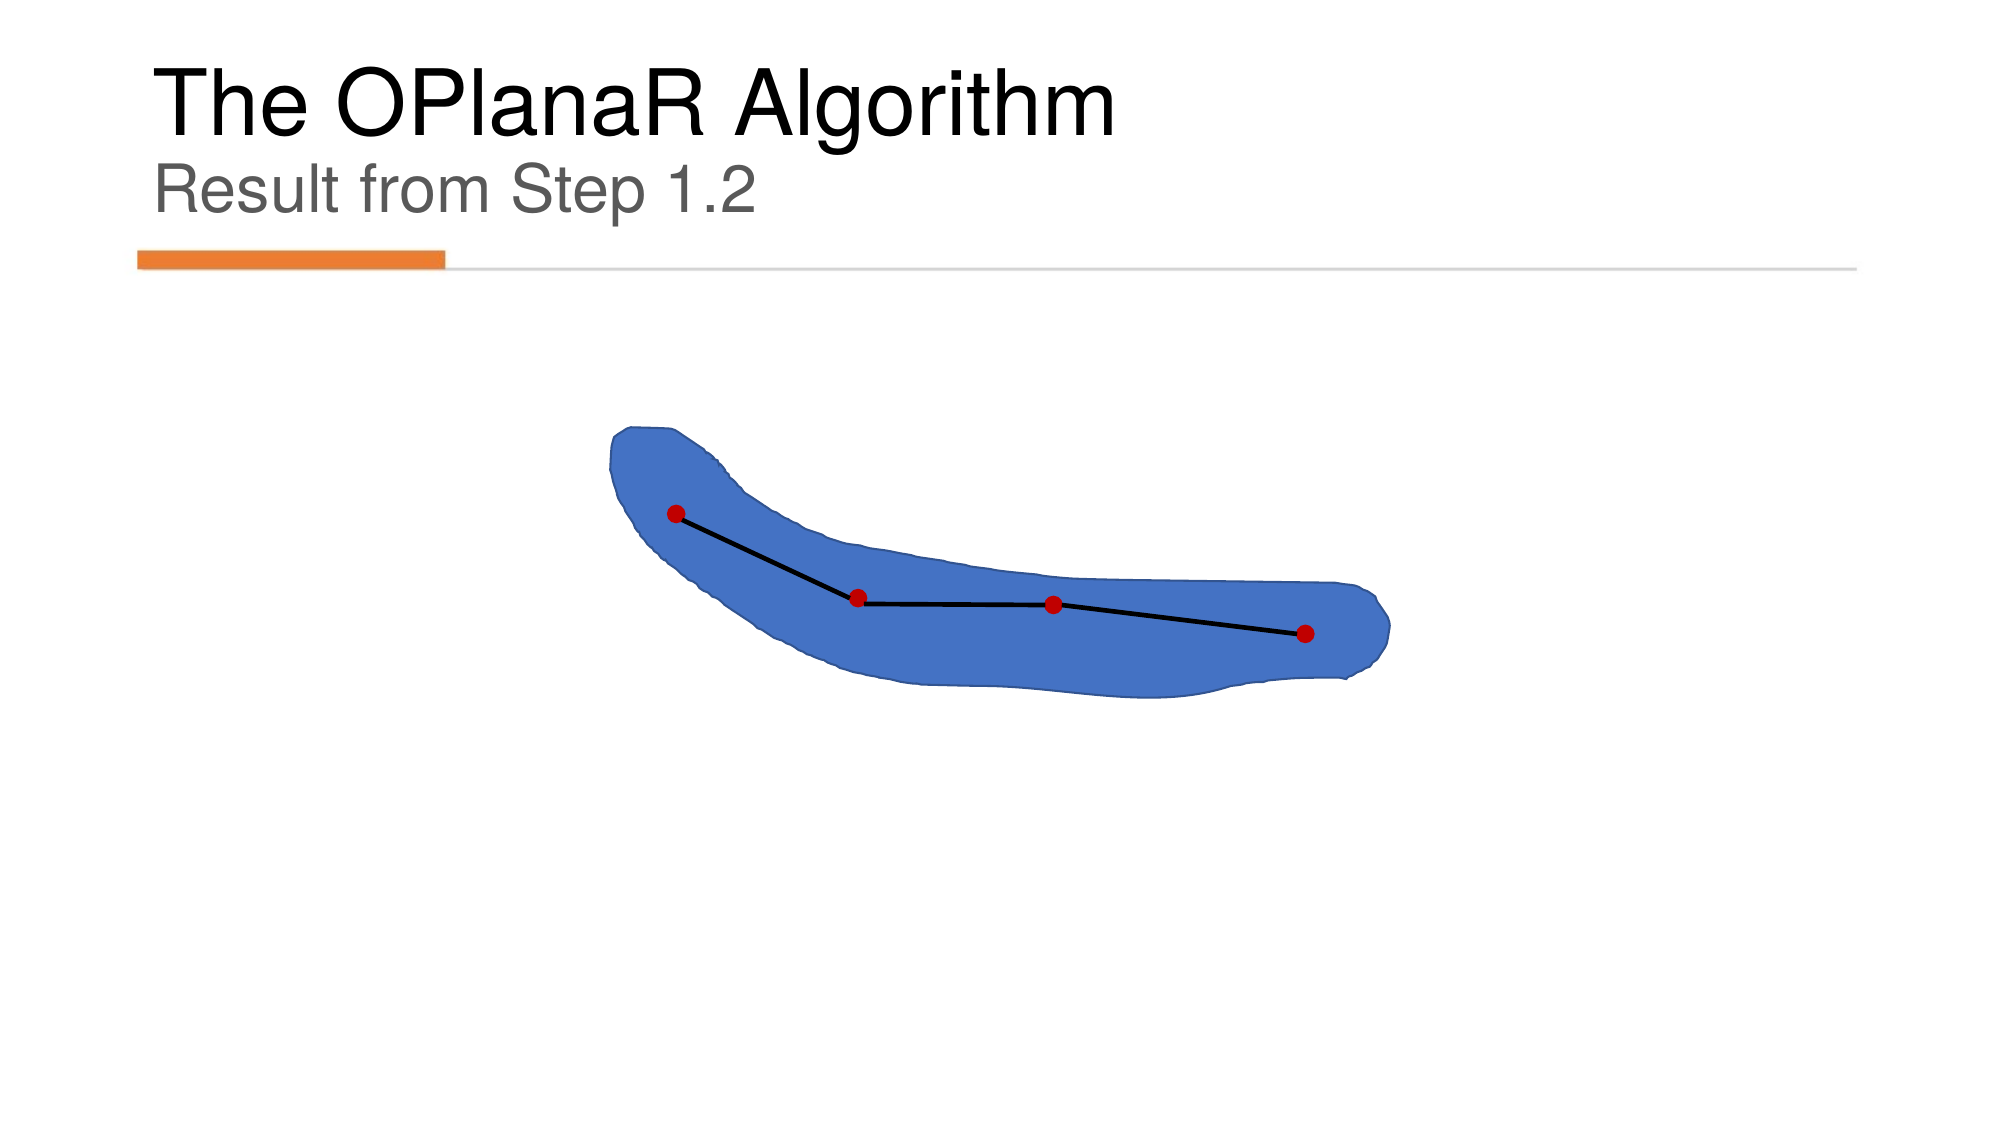

# The OPlanaR Algorithm Result from Step 1.2